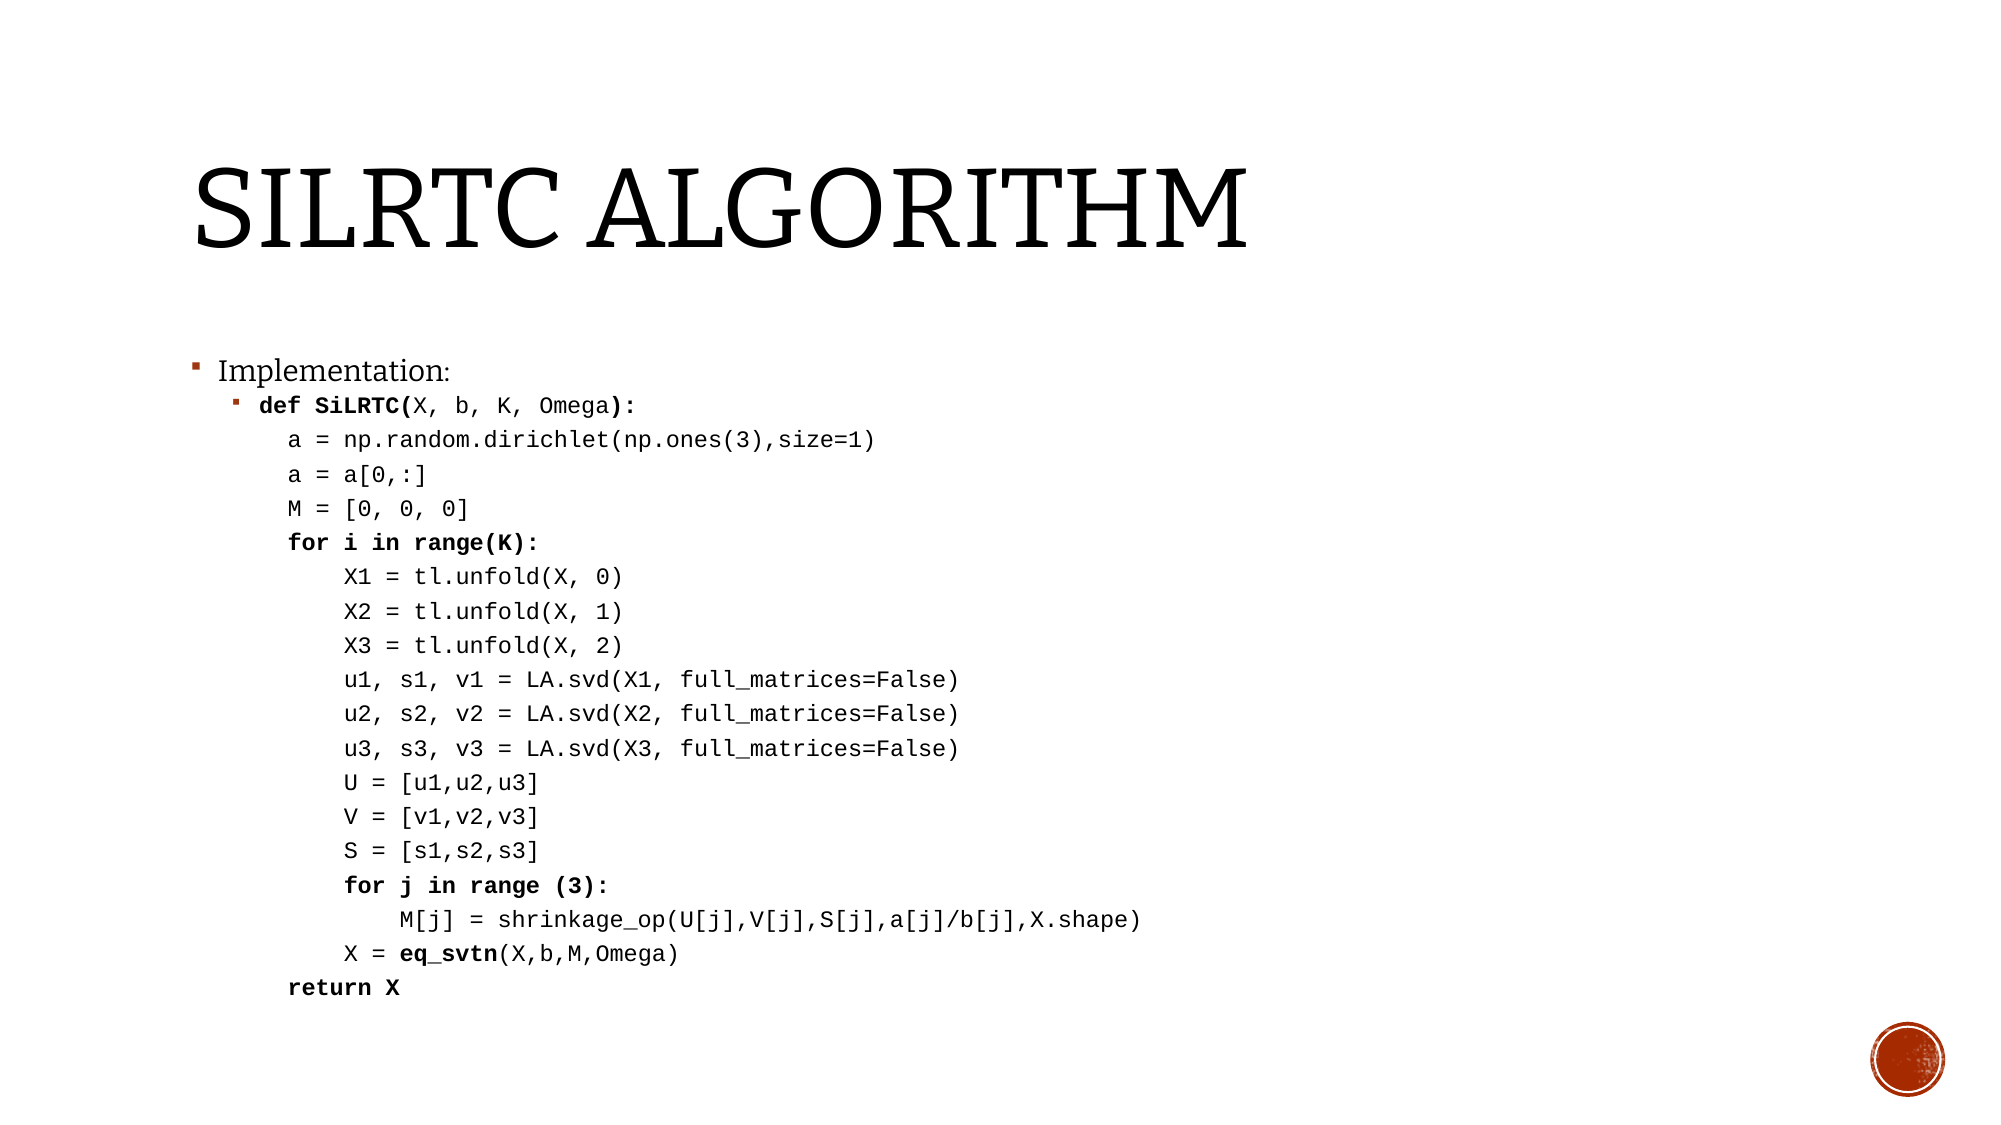

# Silrtc algorithm
Implementation:
def SiLRTC(X, b, K, Omega):
    a = np.random.dirichlet(np.ones(3),size=1)
    a = a[0,:]
    M = [0, 0, 0]
    for i in range(K):
        X1 = tl.unfold(X, 0)
        X2 = tl.unfold(X, 1)
        X3 = tl.unfold(X, 2)
        u1, s1, v1 = LA.svd(X1, full_matrices=False)
        u2, s2, v2 = LA.svd(X2, full_matrices=False)
        u3, s3, v3 = LA.svd(X3, full_matrices=False)
        U = [u1,u2,u3]
        V = [v1,v2,v3]
        S = [s1,s2,s3]
        for j in range (3):
            M[j] = shrinkage_op(U[j],V[j],S[j],a[j]/b[j],X.shape)
        X = eq_svtn(X,b,M,Omega)
    return X